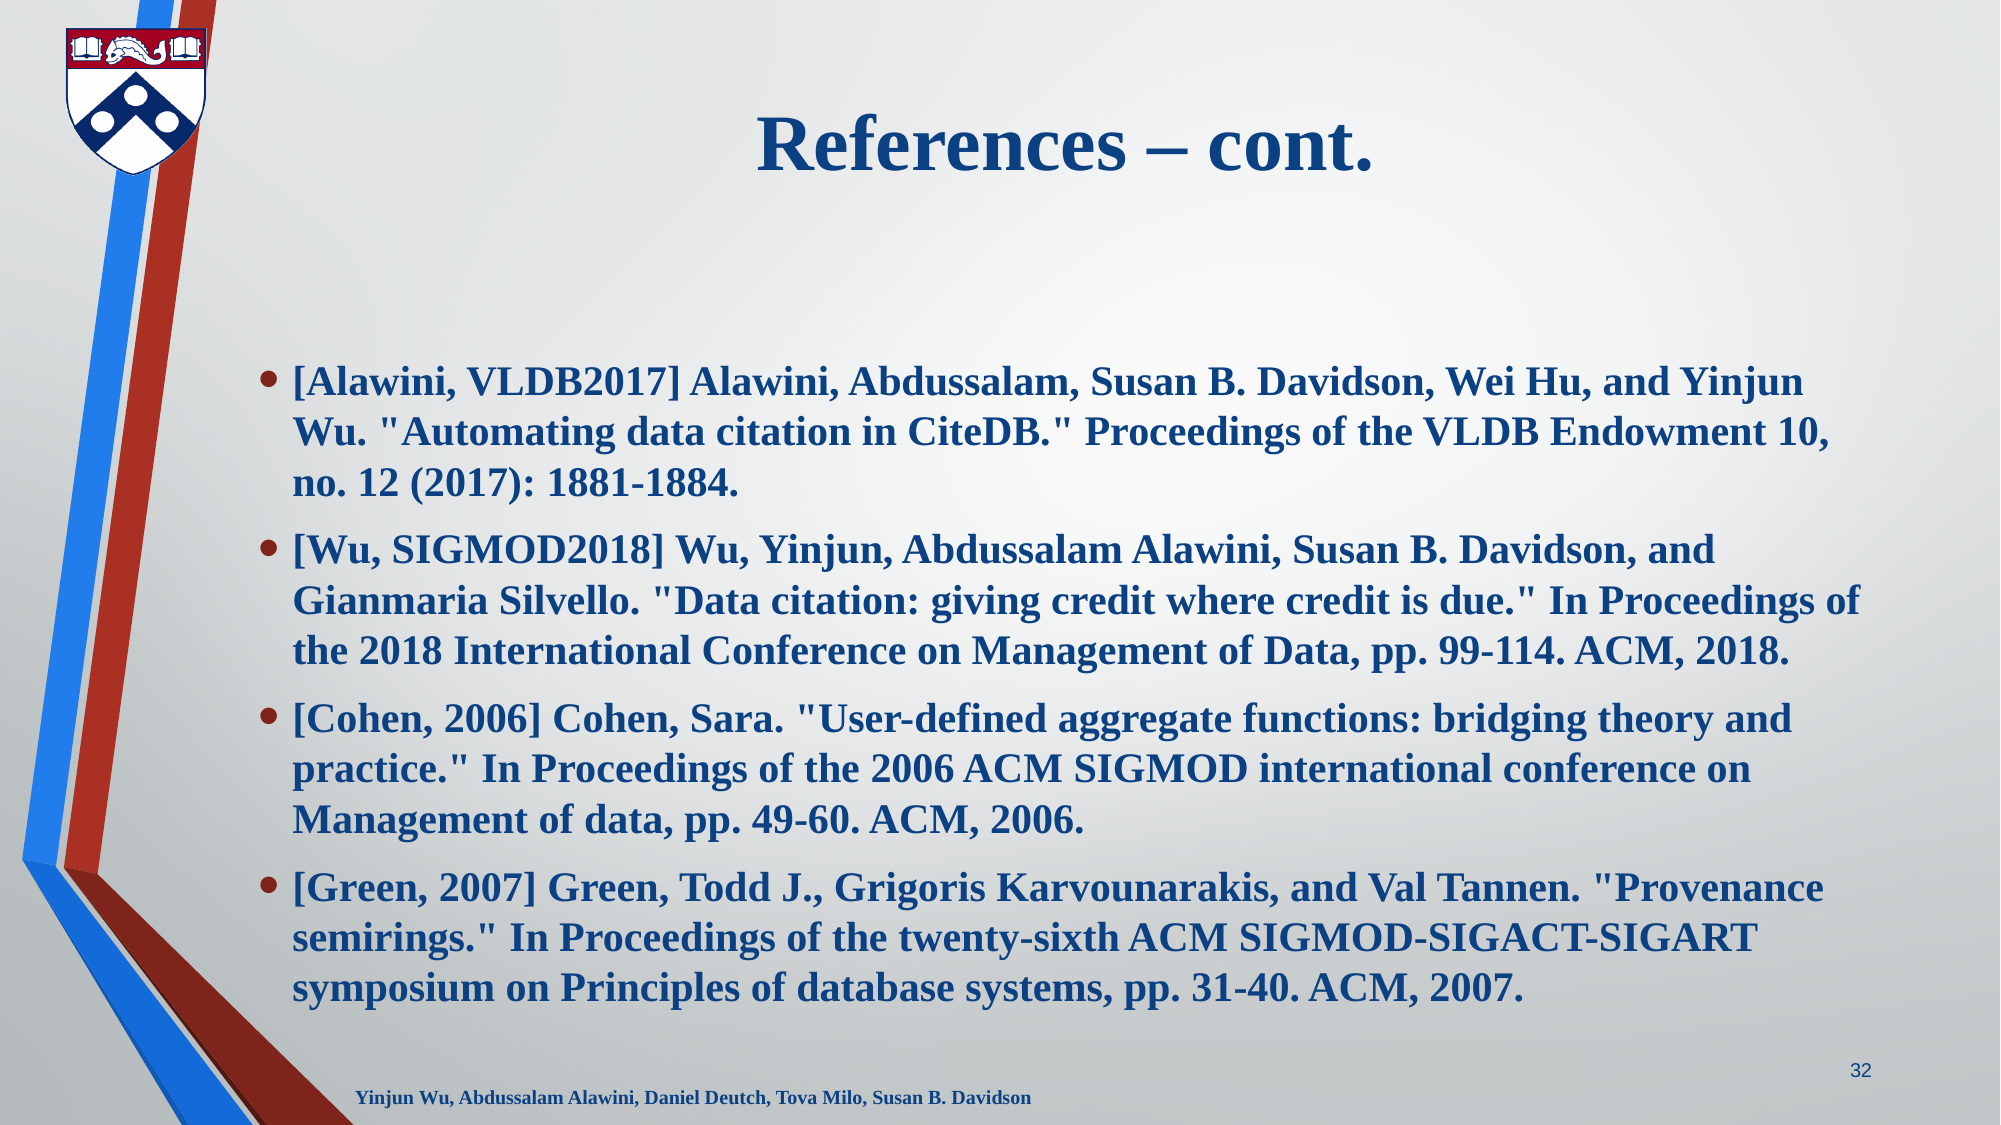

# References – cont.
[Alawini, VLDB2017] Alawini, Abdussalam, Susan B. Davidson, Wei Hu, and Yinjun Wu. "Automating data citation in CiteDB." Proceedings of the VLDB Endowment 10, no. 12 (2017): 1881-1884.
[Wu, SIGMOD2018] Wu, Yinjun, Abdussalam Alawini, Susan B. Davidson, and Gianmaria Silvello. "Data citation: giving credit where credit is due." In Proceedings of the 2018 International Conference on Management of Data, pp. 99-114. ACM, 2018.
[Cohen, 2006] Cohen, Sara. "User-defined aggregate functions: bridging theory and practice." In Proceedings of the 2006 ACM SIGMOD international conference on Management of data, pp. 49-60. ACM, 2006.
[Green, 2007] Green, Todd J., Grigoris Karvounarakis, and Val Tannen. "Provenance semirings." In Proceedings of the twenty-sixth ACM SIGMOD-SIGACT-SIGART symposium on Principles of database systems, pp. 31-40. ACM, 2007.
32